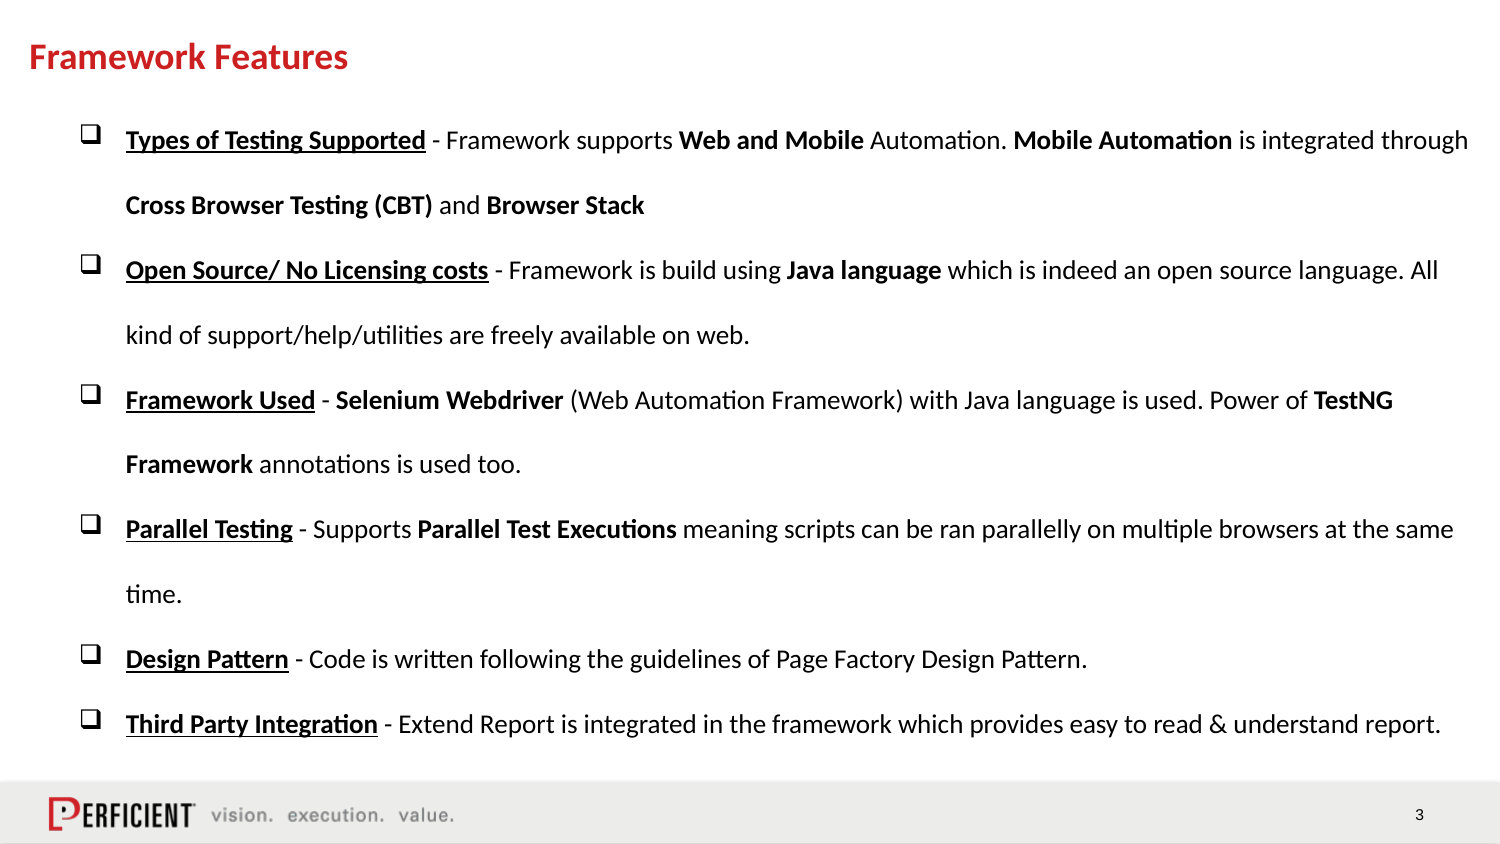

Framework Features

Types of Testing Supported - Framework supports Web and Mobile Automation. Mobile Automation is integrated through Cross Browser Testing (CBT) and Browser Stack
Open Source/ No Licensing costs - Framework is build using Java language which is indeed an open source language. All kind of support/help/utilities are freely available on web.
Framework Used - Selenium Webdriver (Web Automation Framework) with Java language is used. Power of TestNG Framework annotations is used too.
Parallel Testing - Supports Parallel Test Executions meaning scripts can be ran parallelly on multiple browsers at the same time.
Design Pattern - Code is written following the guidelines of Page Factory Design Pattern.
Third Party Integration - Extend Report is integrated in the framework which provides easy to read & understand report.